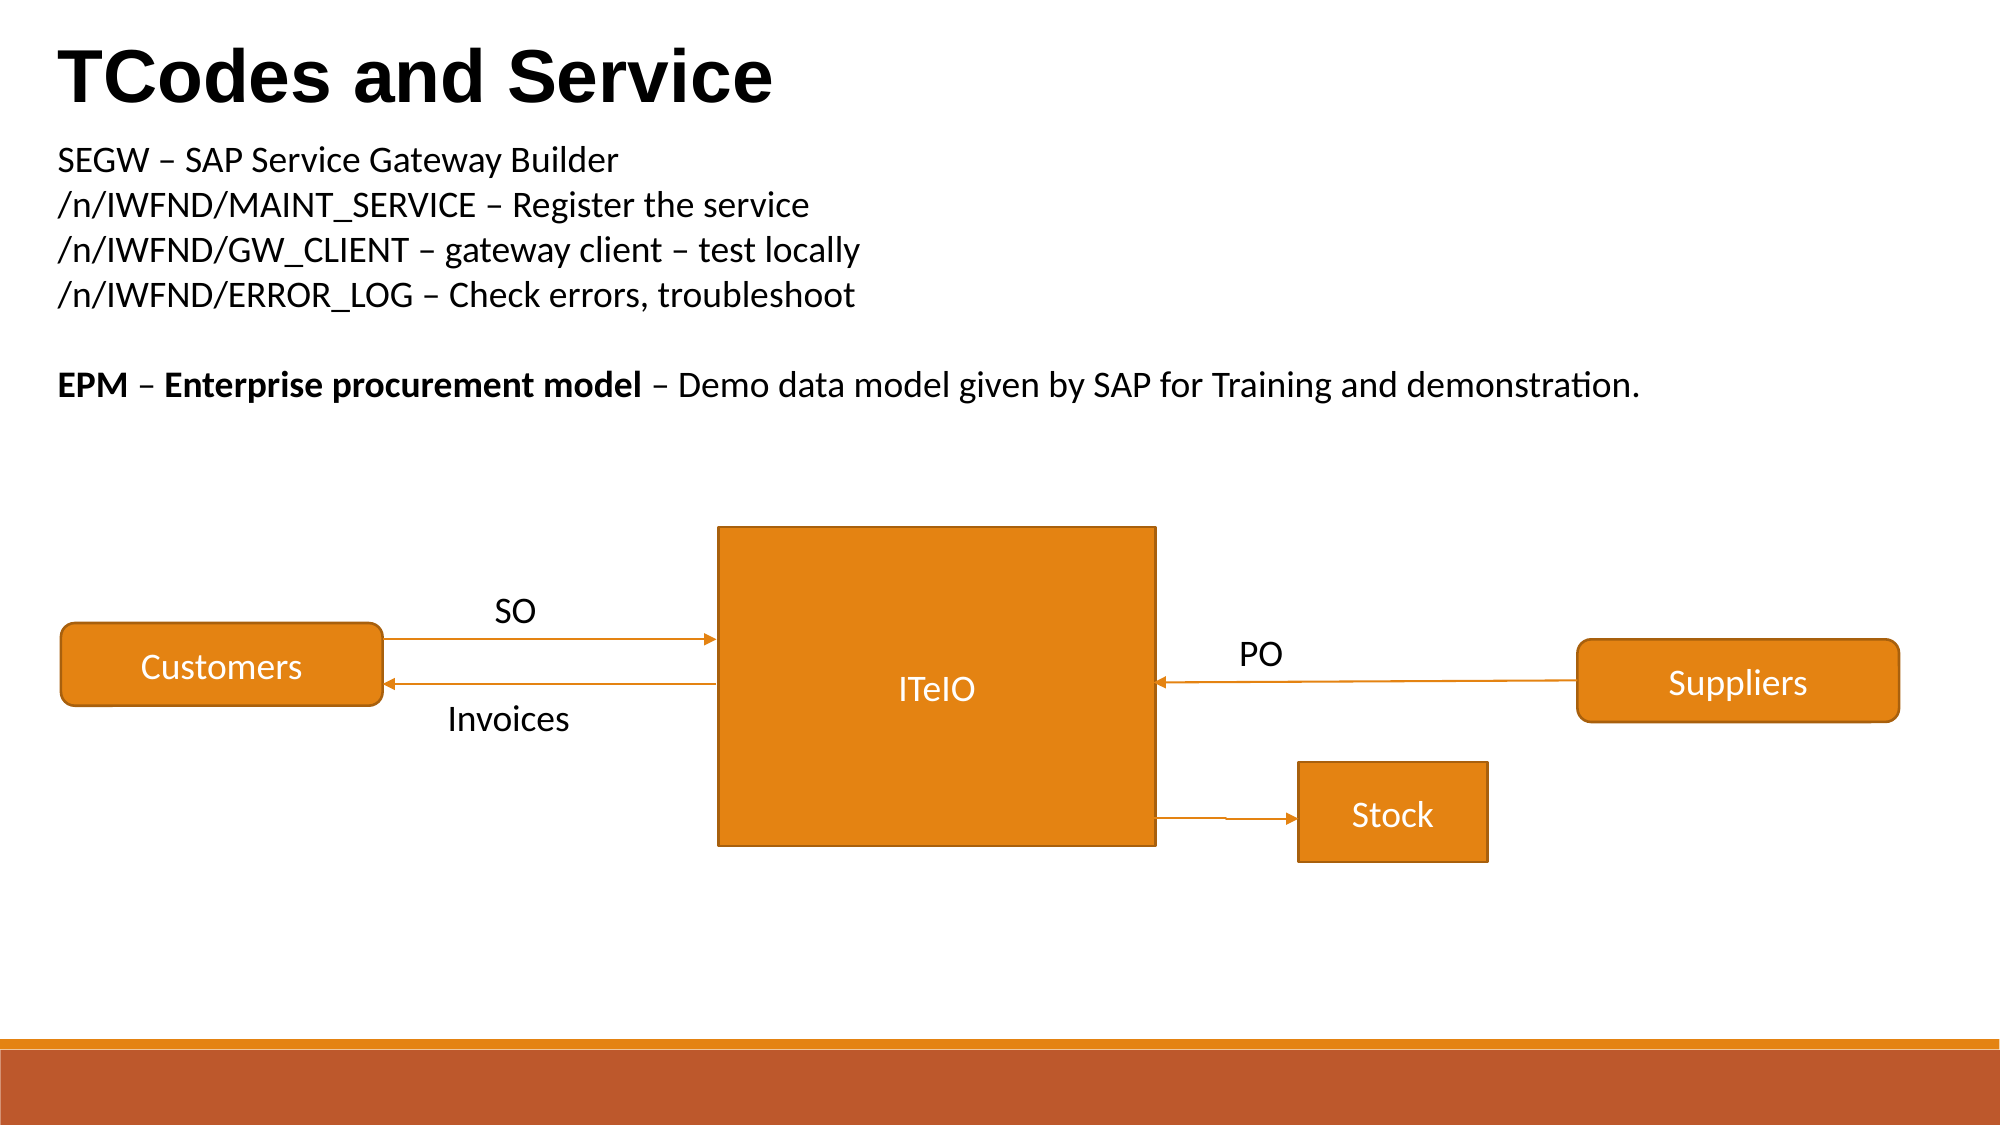

TCodes and Service
SEGW – SAP Service Gateway Builder
/n/IWFND/MAINT_SERVICE – Register the service
/n/IWFND/GW_CLIENT – gateway client – test locally
/n/IWFND/ERROR_LOG – Check errors, troubleshoot

EPM – Enterprise procurement model – Demo data model given by SAP for Training and demonstration.
ITeIO
SO
PO
Customers
Suppliers
Invoices
Stock